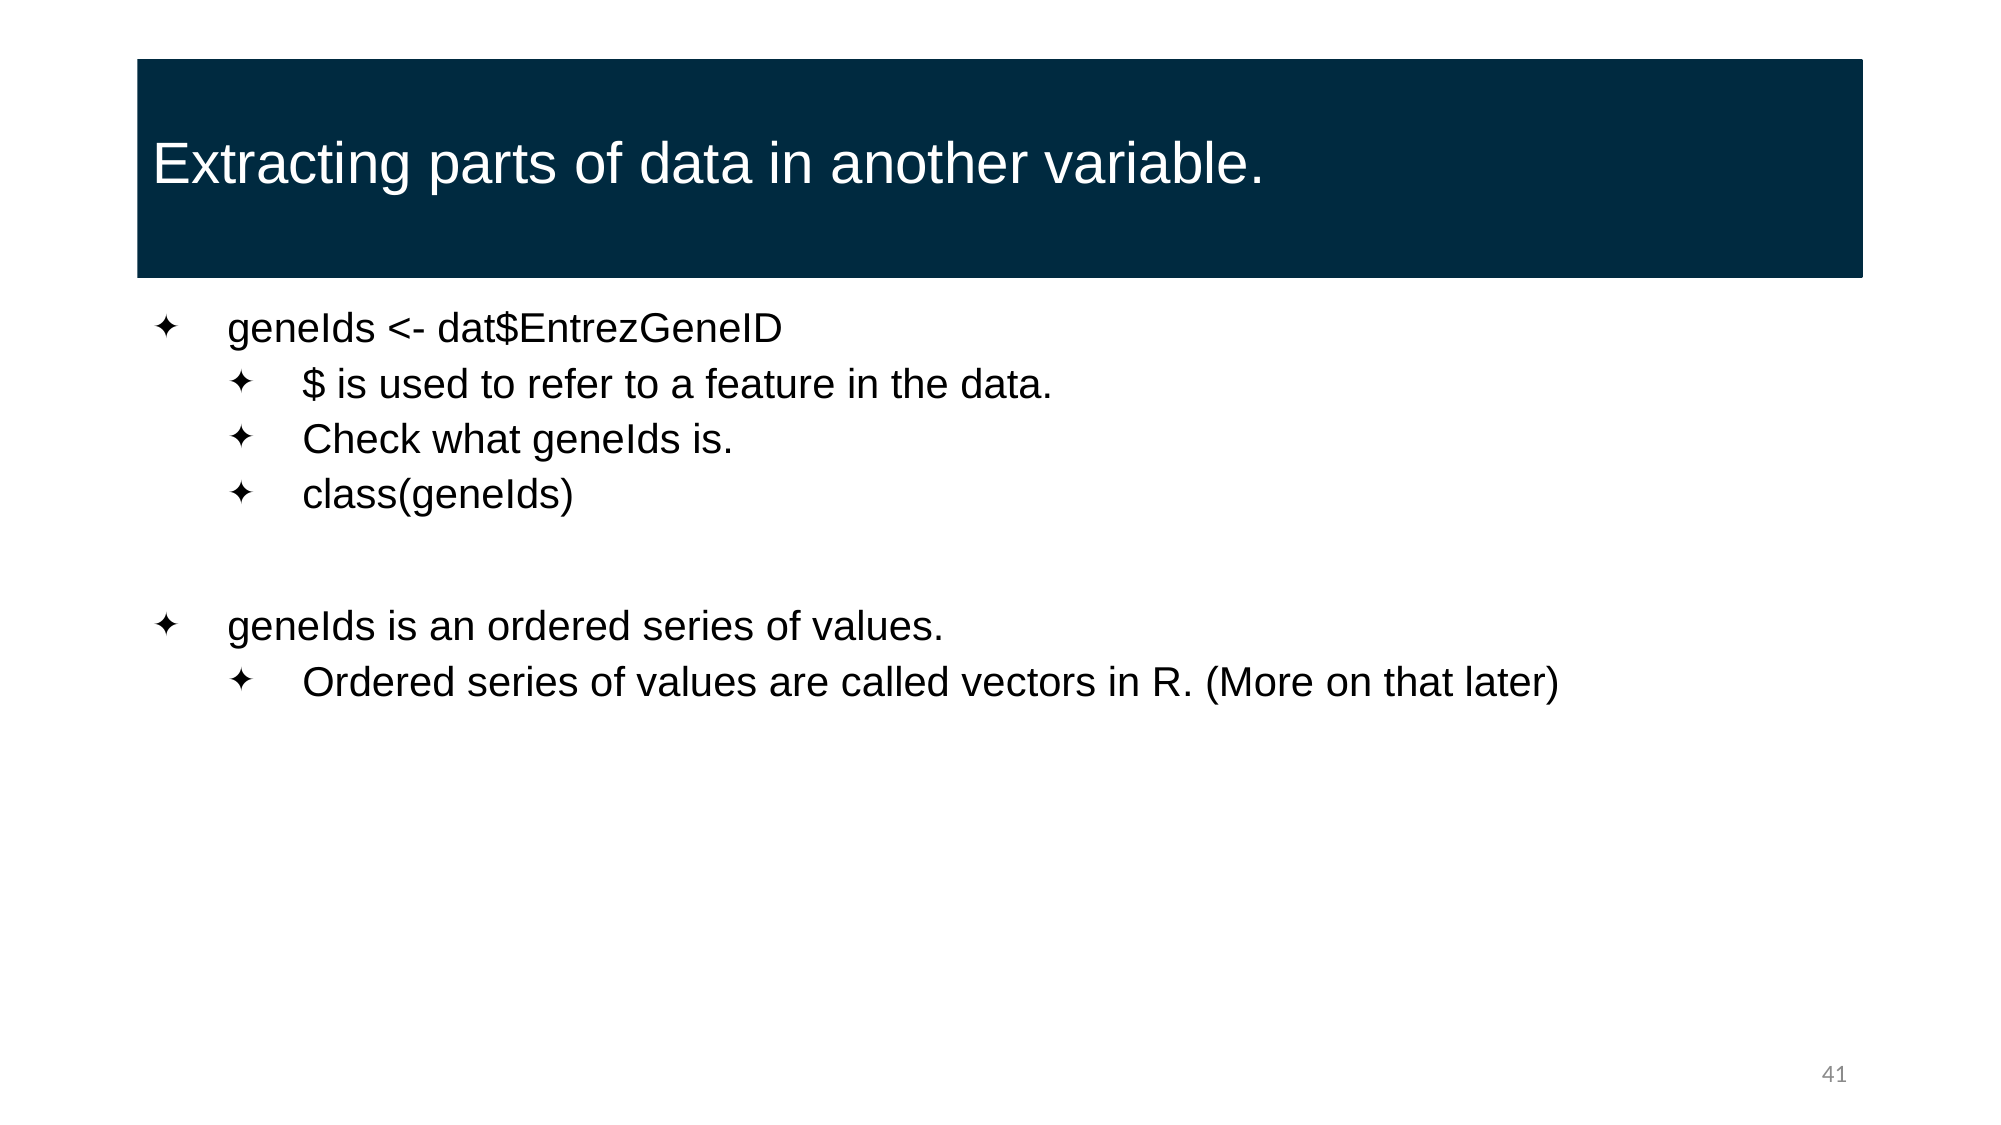

# Extracting parts of data in another variable.
geneIds <- dat$EntrezGeneID
$ is used to refer to a feature in the data.
Check what geneIds is.
class(geneIds)

geneIds is an ordered series of values.
Ordered series of values are called vectors in R. (More on that later)
41